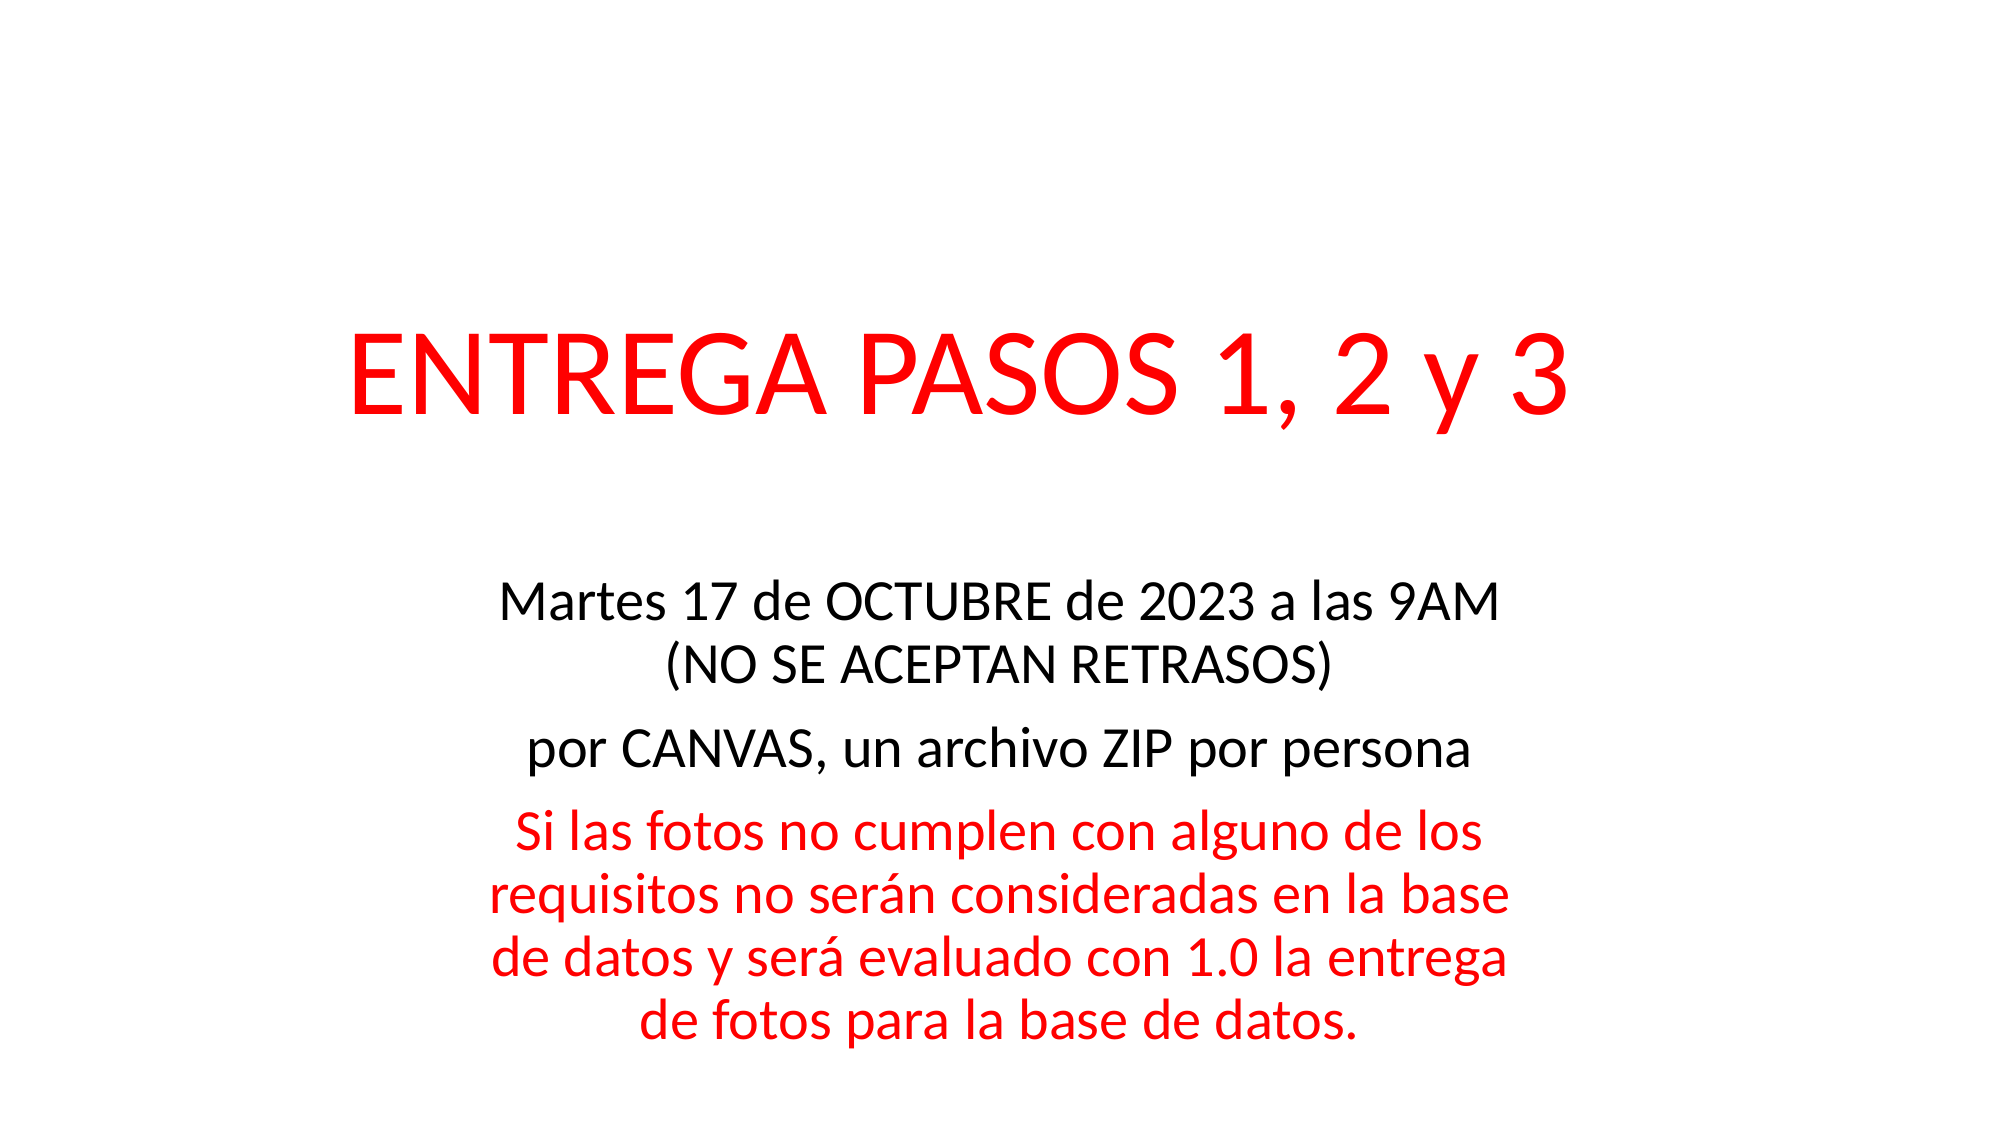

# ENTREGA PASOS 1, 2 y 3
Martes 17 de OCTUBRE de 2023 a las 9AM (NO SE ACEPTAN RETRASOS)
por CANVAS, un archivo ZIP por persona
Si las fotos no cumplen con alguno de los requisitos no serán consideradas en la base de datos y será evaluado con 1.0 la entrega de fotos para la base de datos.